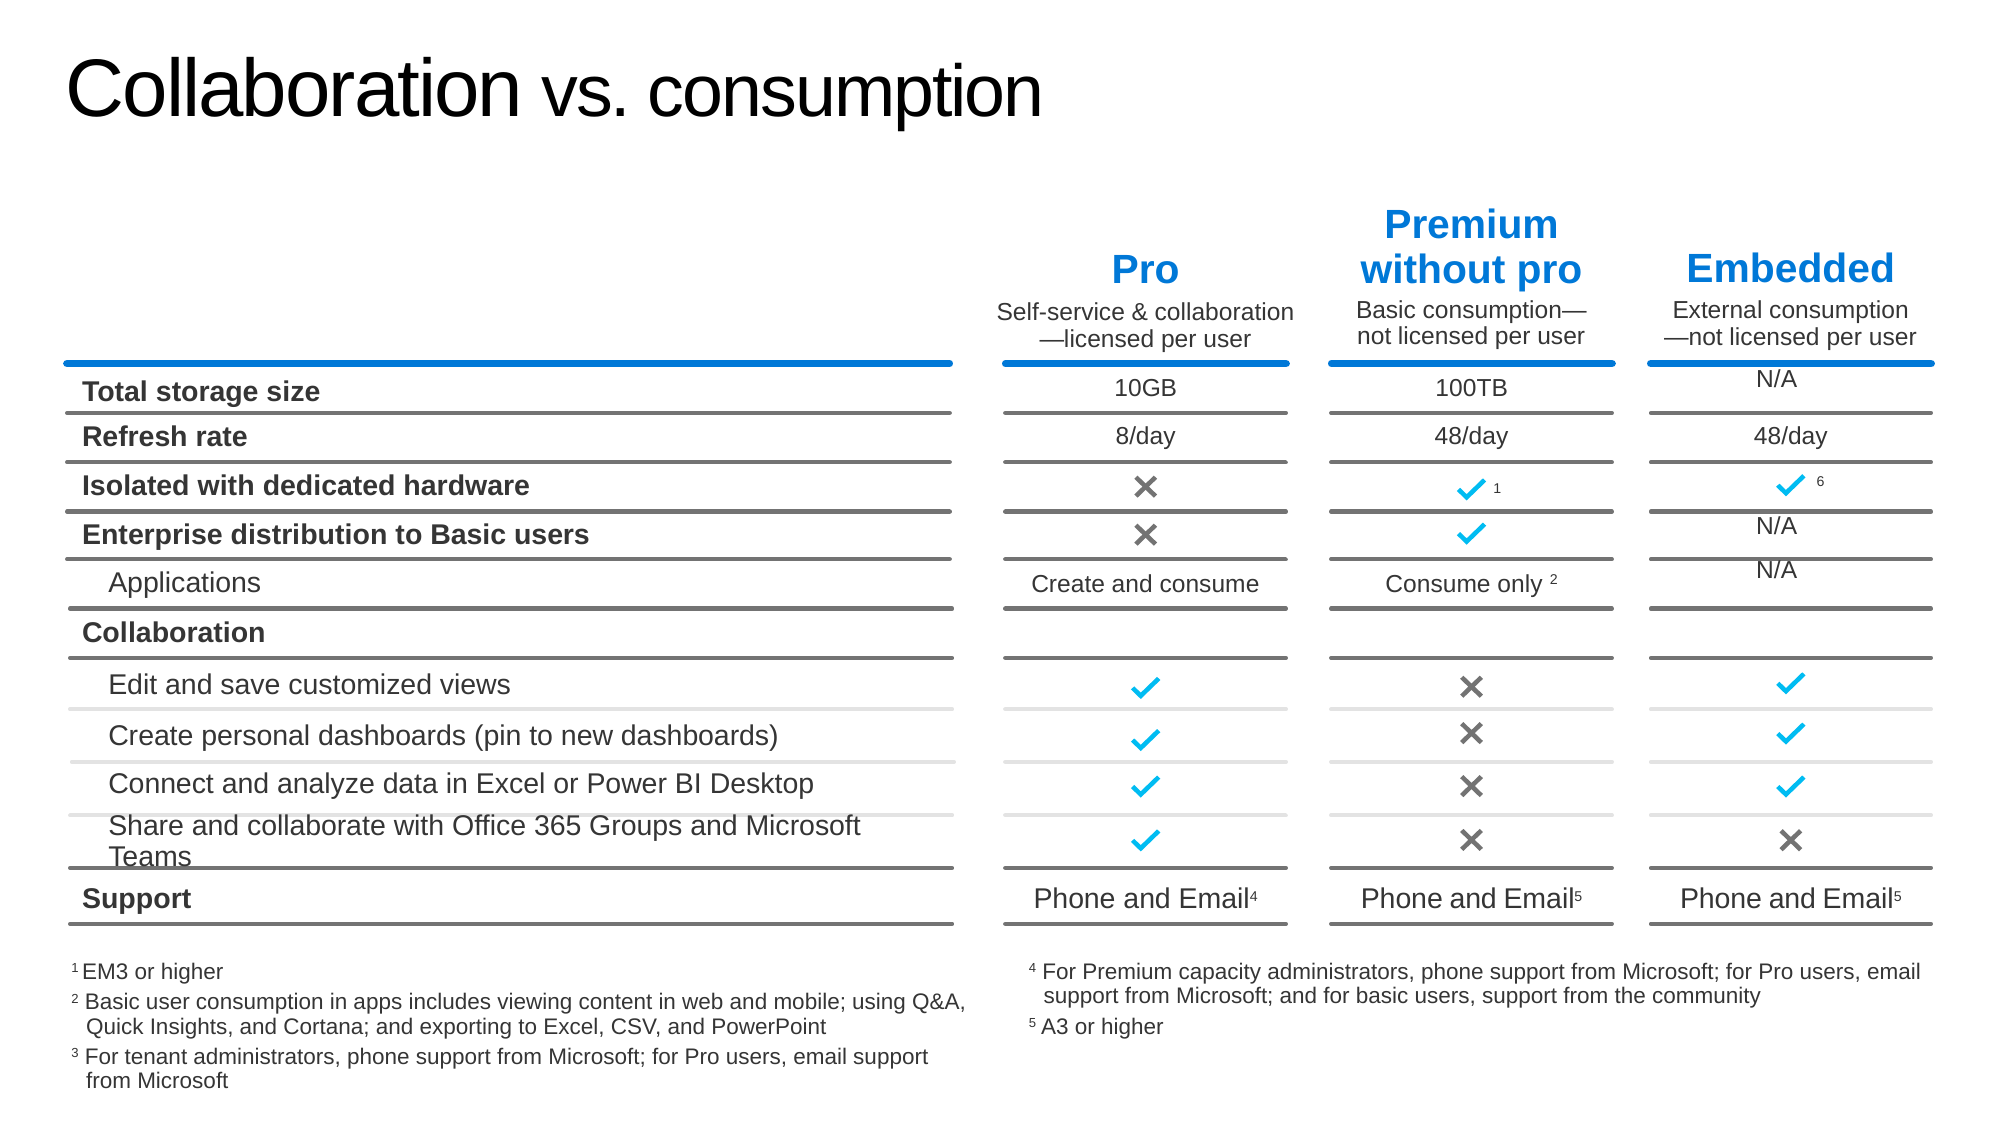

# Collaboration vs. consumption
Premium without pro
Embedded
Pro
Basic consumption—
not licensed per user
External consumption
—not licensed per user
Self-service & collaboration
—licensed per user
N/A

10GB
100TB
Total storage size

8/day
48/day
48/day
Refresh rate

6
Isolated with dedicated hardware
1

N/A

Enterprise distribution to Basic users

N/A

Create and consume
Consume only 2
Applications

Collaboration

Edit and save customized views

Create personal dashboards (pin to new dashboards)

Connect and analyze data in Excel or Power BI Desktop

Share and collaborate with Office 365 Groups and Microsoft Teams

Phone and Email4
Phone and Email5
Phone and Email5
Support

1 EM3 or higher
2 Basic user consumption in apps includes viewing content in web and mobile; using Q&A, Quick Insights, and Cortana; and exporting to Excel, CSV, and PowerPoint
3 For tenant administrators, phone support from Microsoft; for Pro users, email support from Microsoft
4 For Premium capacity administrators, phone support from Microsoft; for Pro users, email support from Microsoft; and for basic users, support from the community
5 A3 or higher